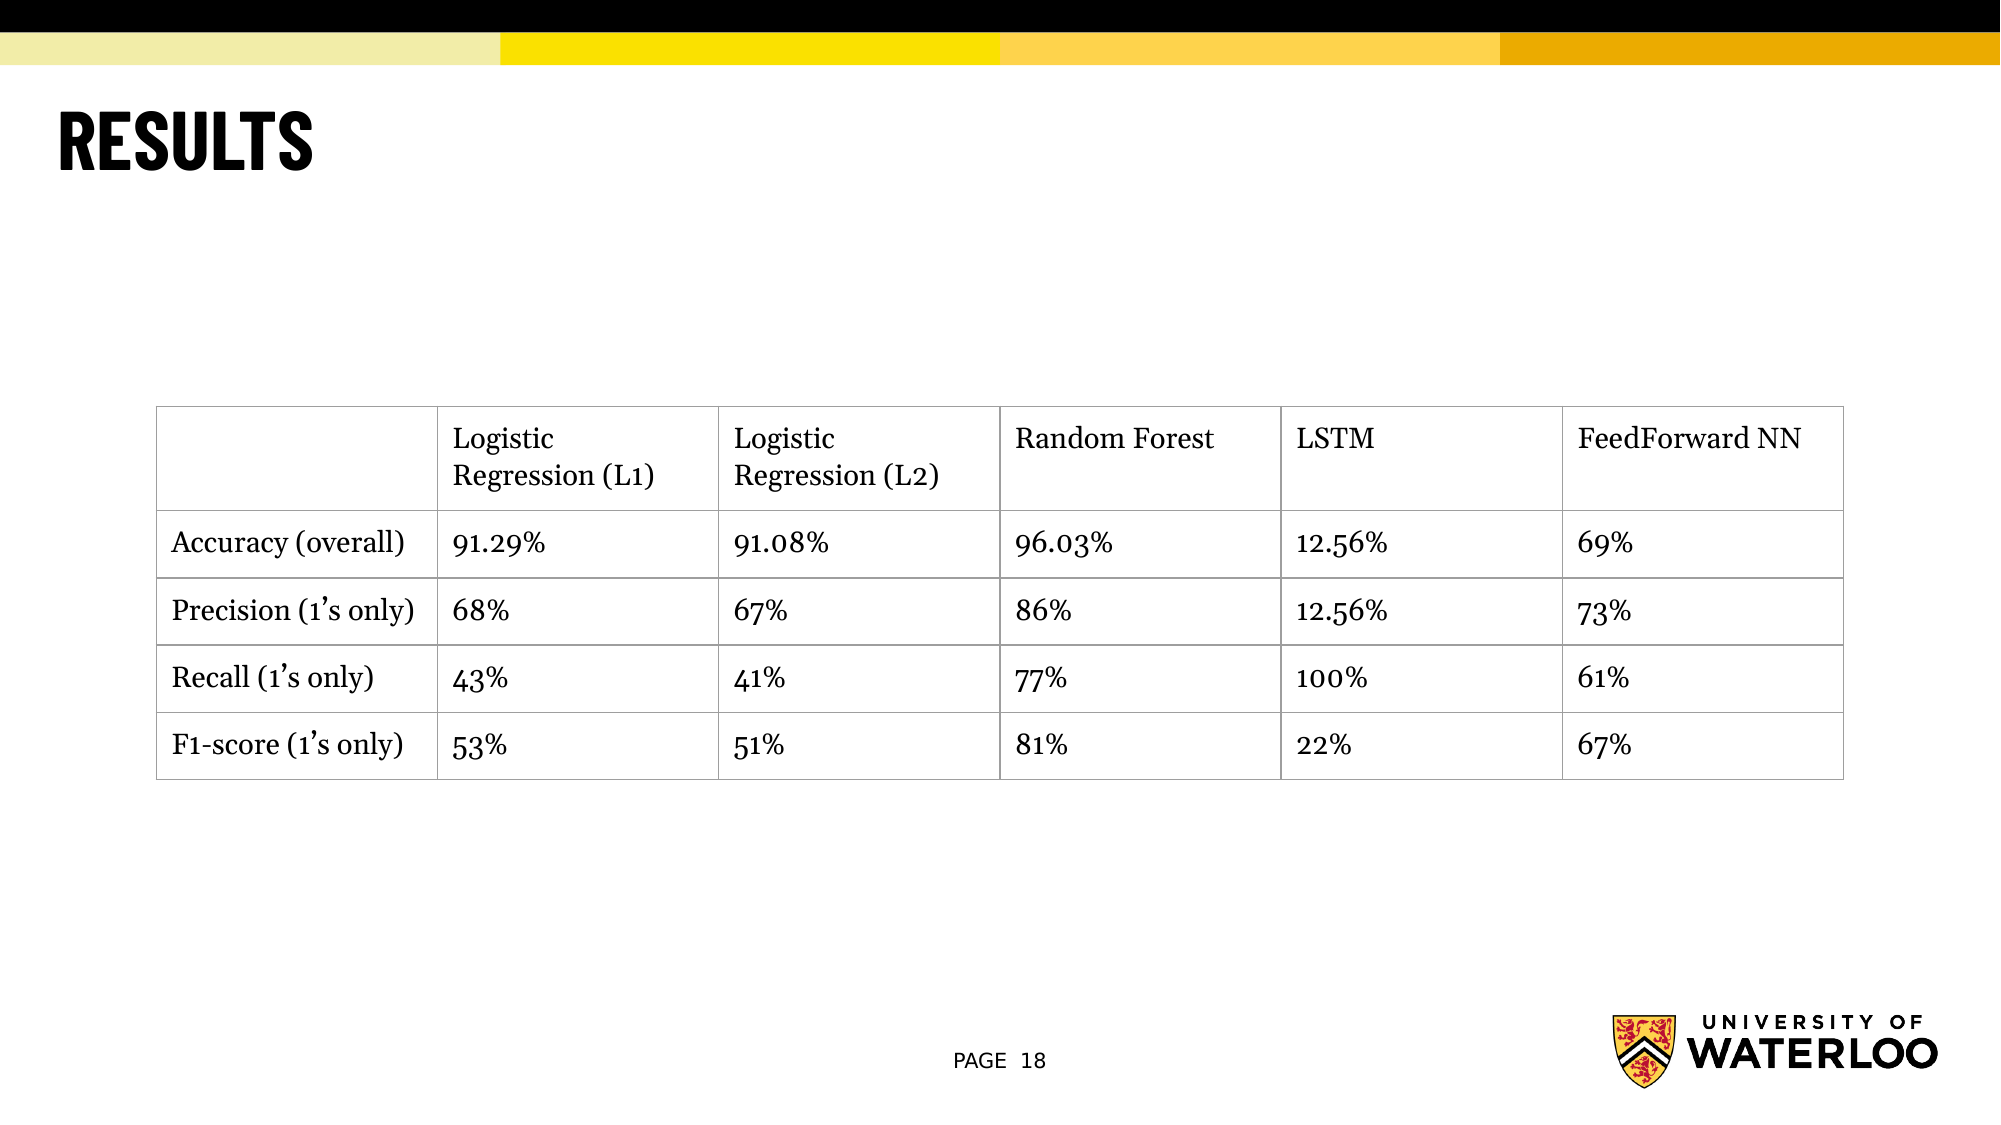

# RESULTS
|  | Logistic Regression (L1) | Logistic Regression (L2) | Random Forest | LSTM | FeedForward NN |
| --- | --- | --- | --- | --- | --- |
| Accuracy (overall) | 91.29% | 91.08% | 96.03% | 12.56% | 69% |
| Precision (1’s only) | 68% | 67% | 86% | 12.56% | 73% |
| Recall (1’s only) | 43% | 41% | 77% | 100% | 61% |
| F1-score (1’s only) | 53% | 51% | 81% | 22% | 67% |
PAGE  18